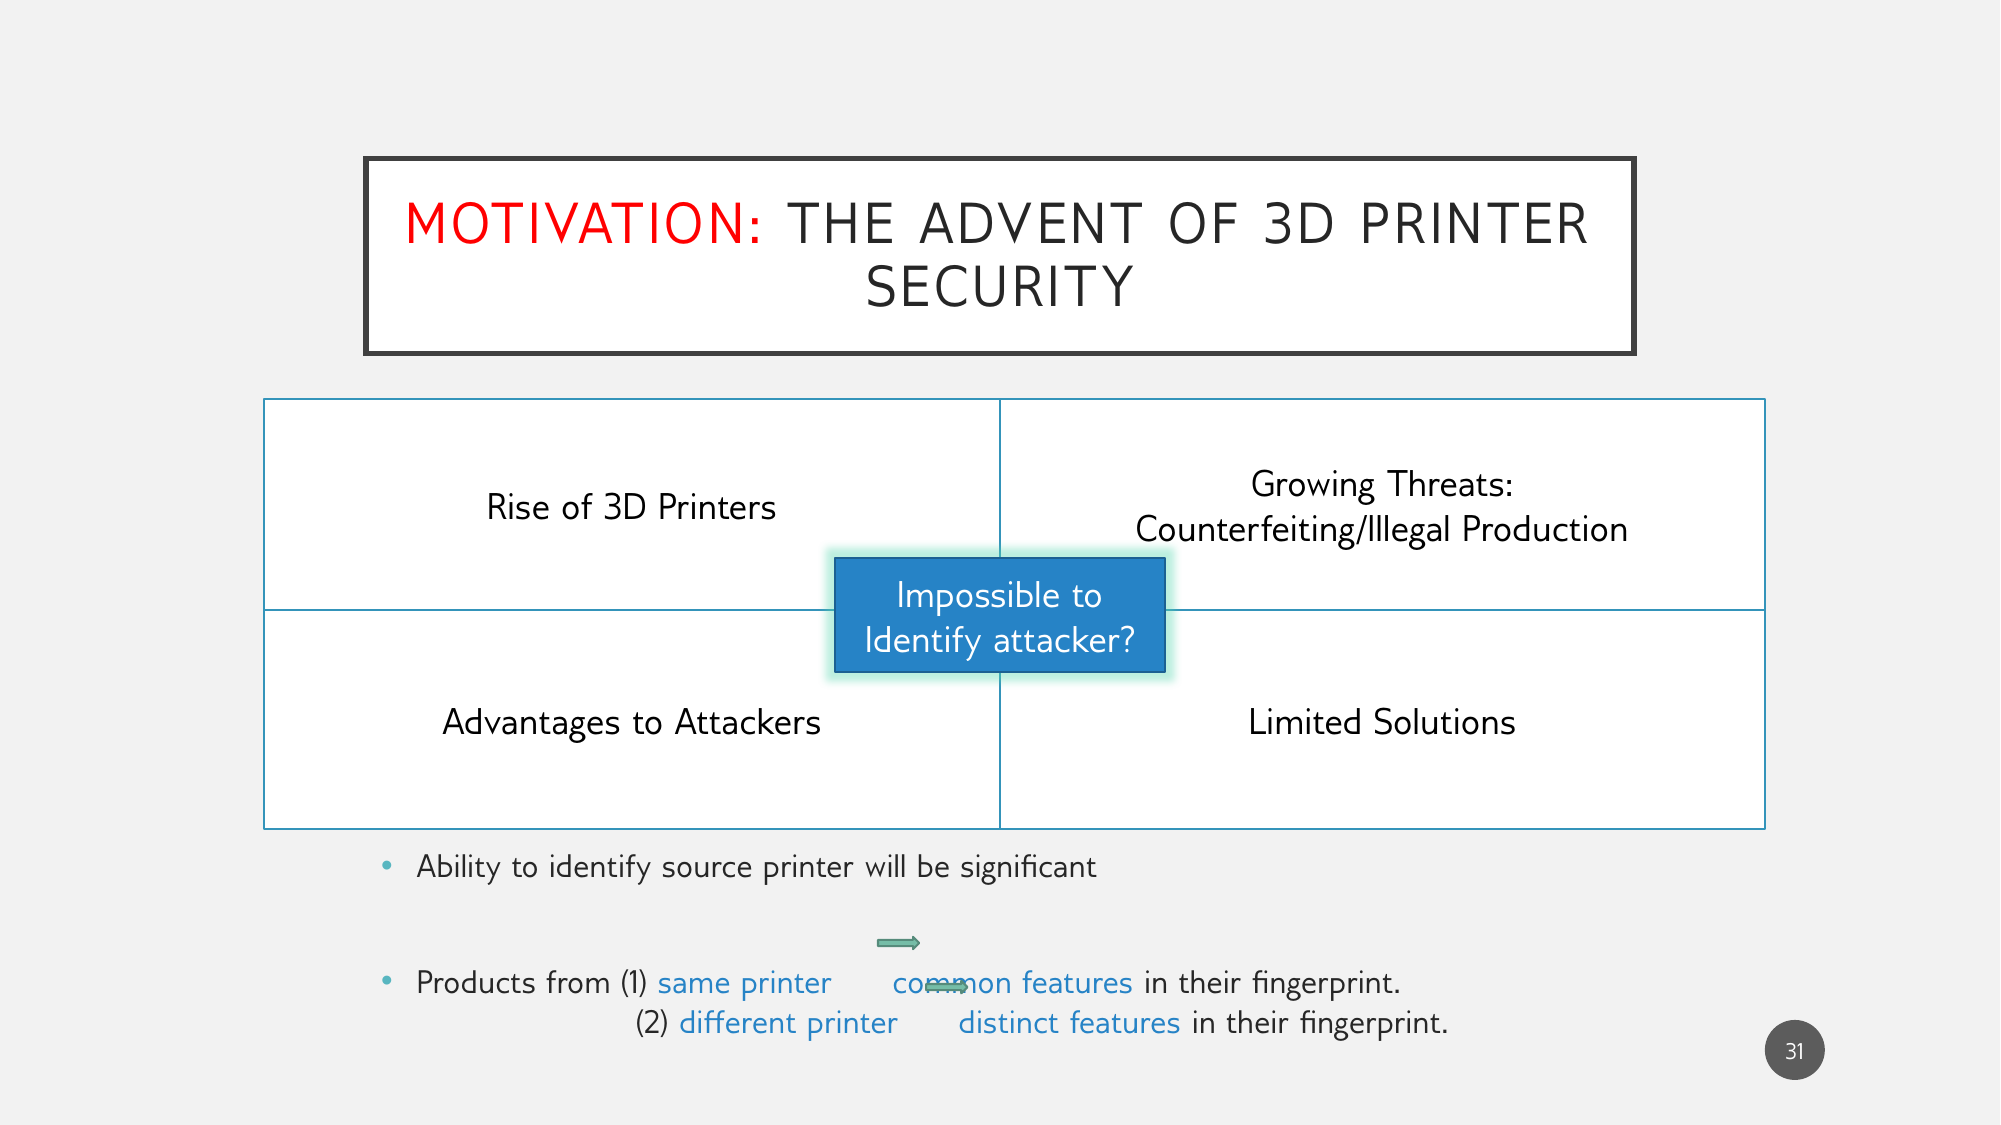

# Motivation: the Advent of 3D printer security
Rise of 3D Printers

Growing Threats:
Counterfeiting/Illegal Production

Ability to identify source printer will be significant

Products from (1) same printer      common features in their fingerprint.
                      (2) different printer      distinct features in their fingerprint.

Impossible to Identify attacker?
Advantages to Attackers
Limited Solutions

31